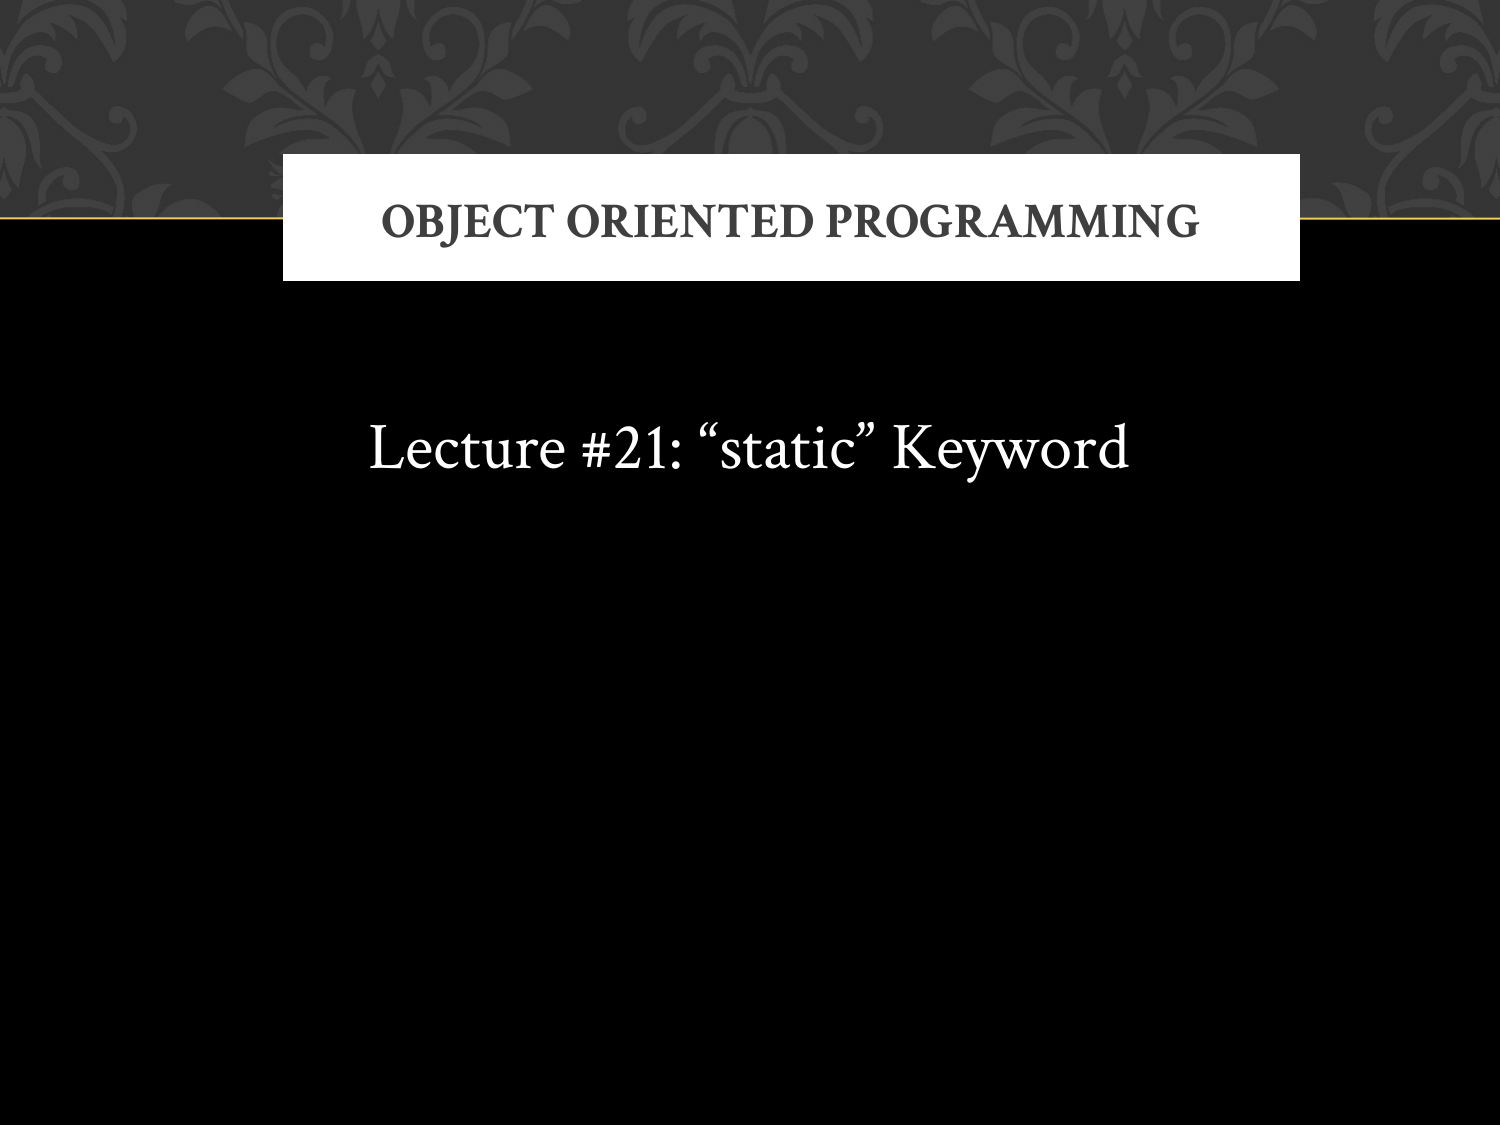

# OBJECT ORIENTED PROGRAMMING

Lecture #21: “static” Keyword